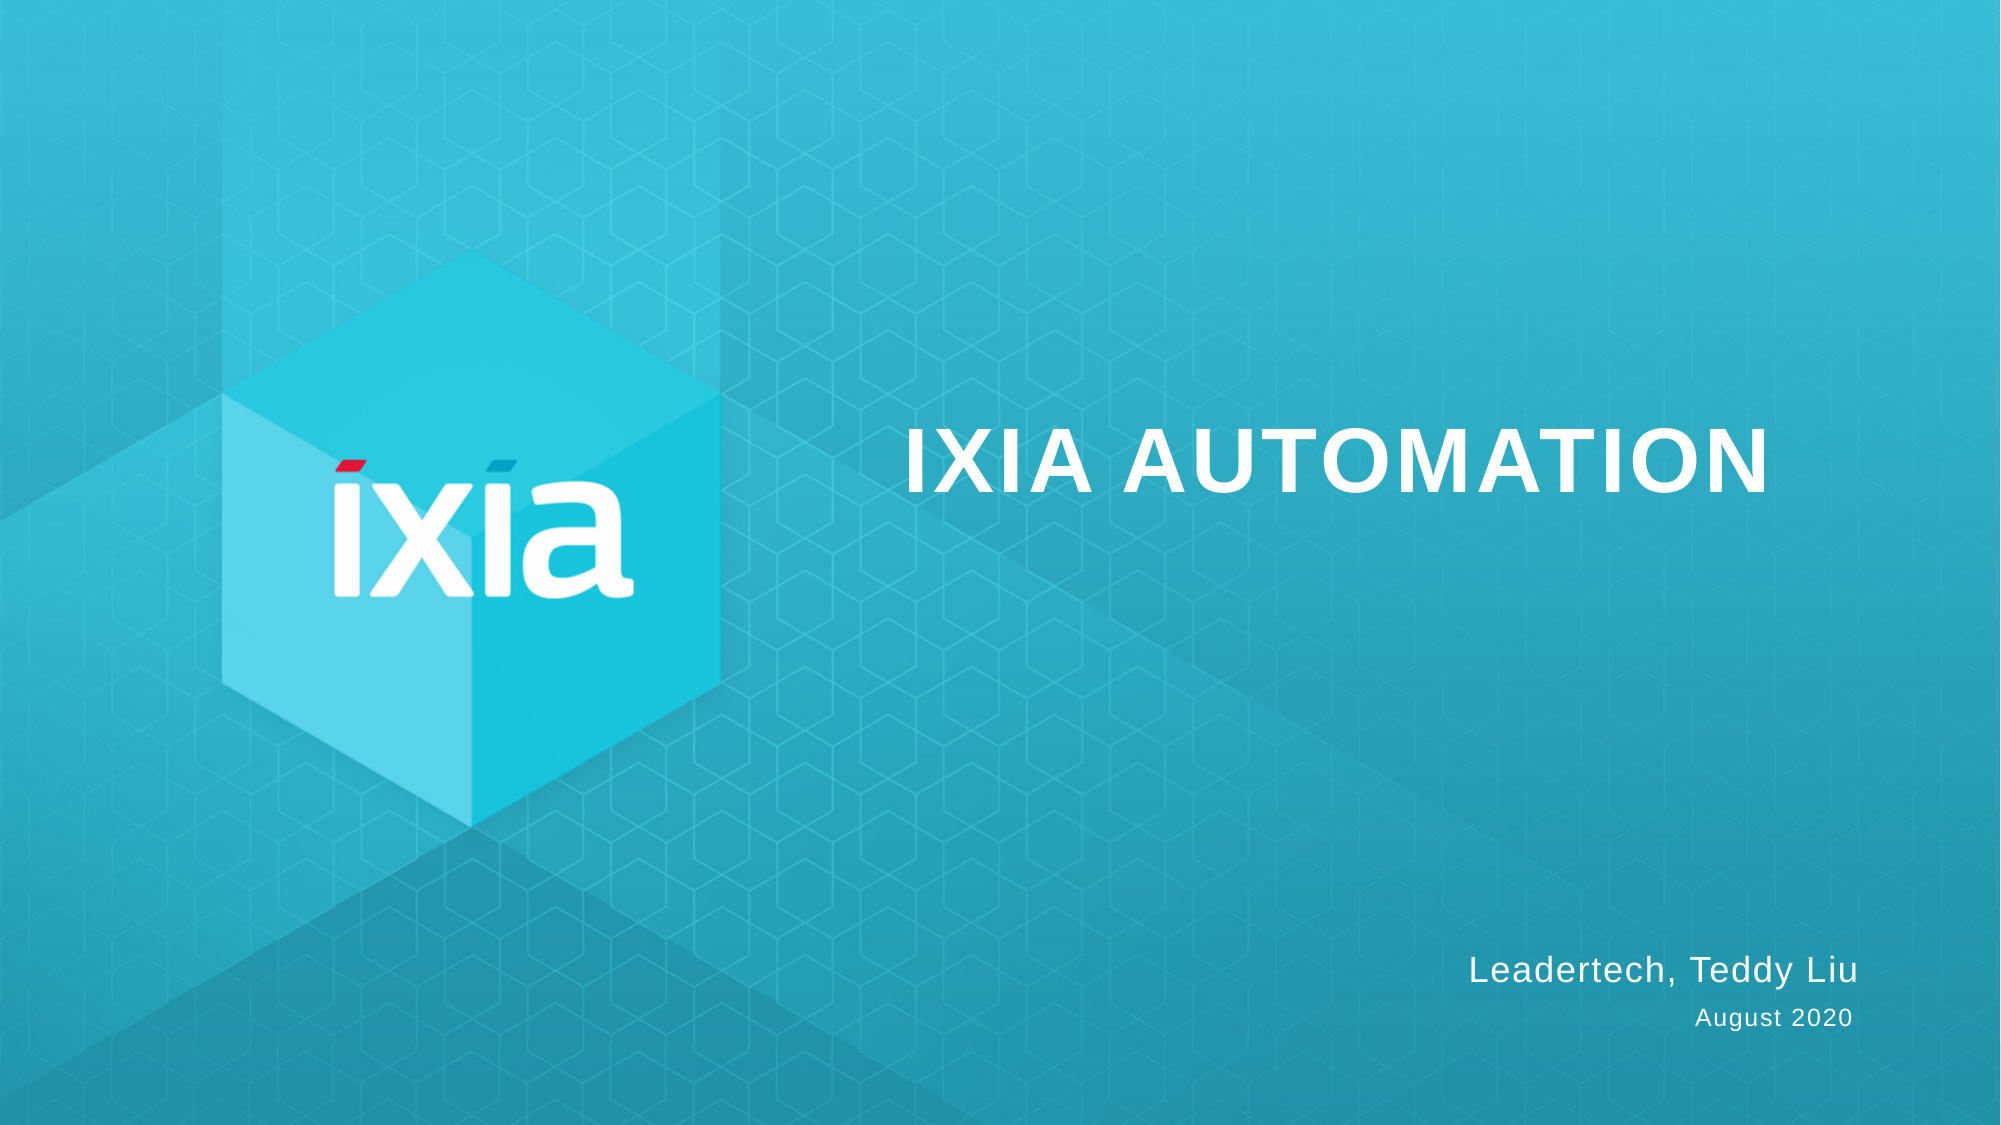

# Ixia Automation
Leadertech, Teddy Liu
	August 2020